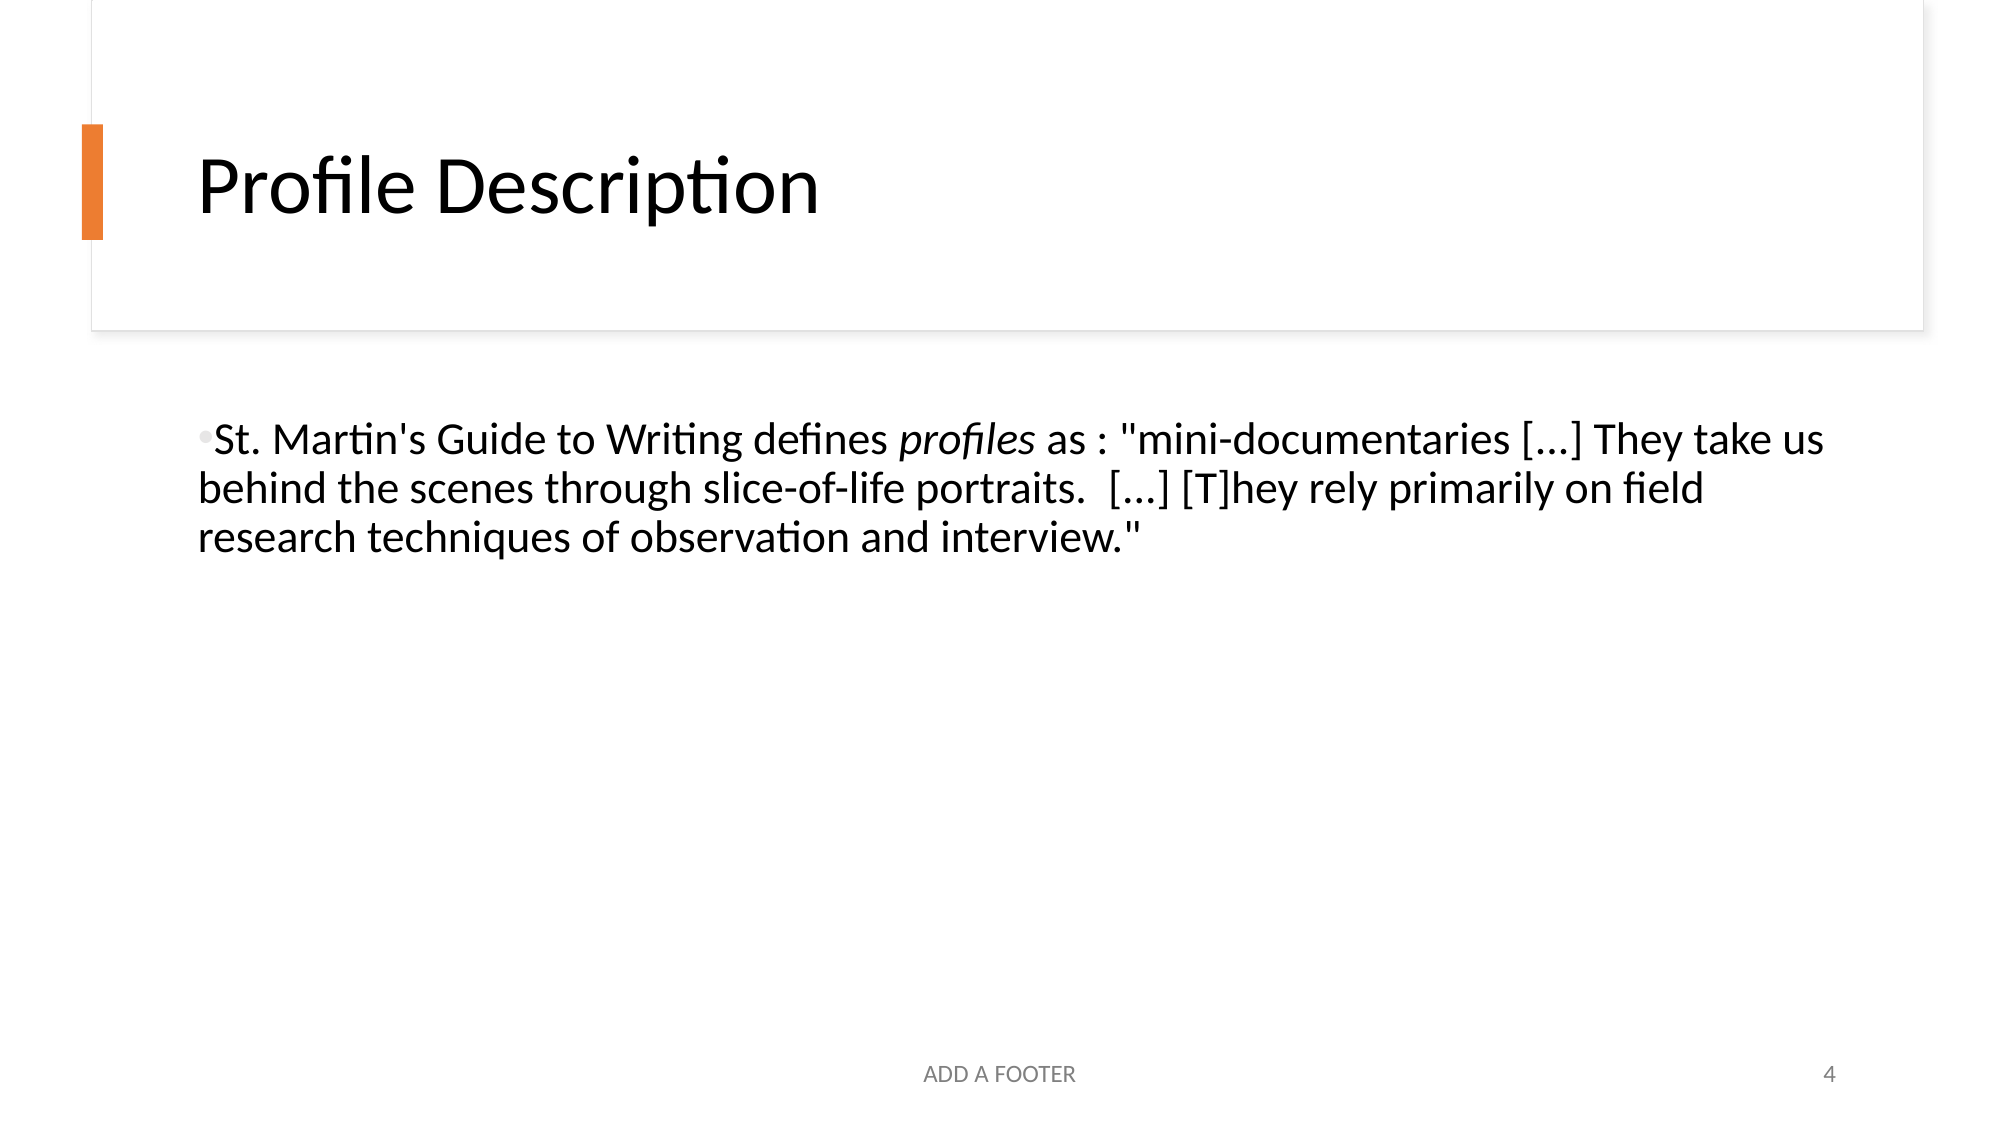

# Profile Description

St. Martin's Guide to Writing defines profiles as : "mini-documentaries [...] They take us behind the scenes through slice-of-life portraits.  [...] [T]hey rely primarily on field research techniques of observation and interview."

ADD A FOOTER
4